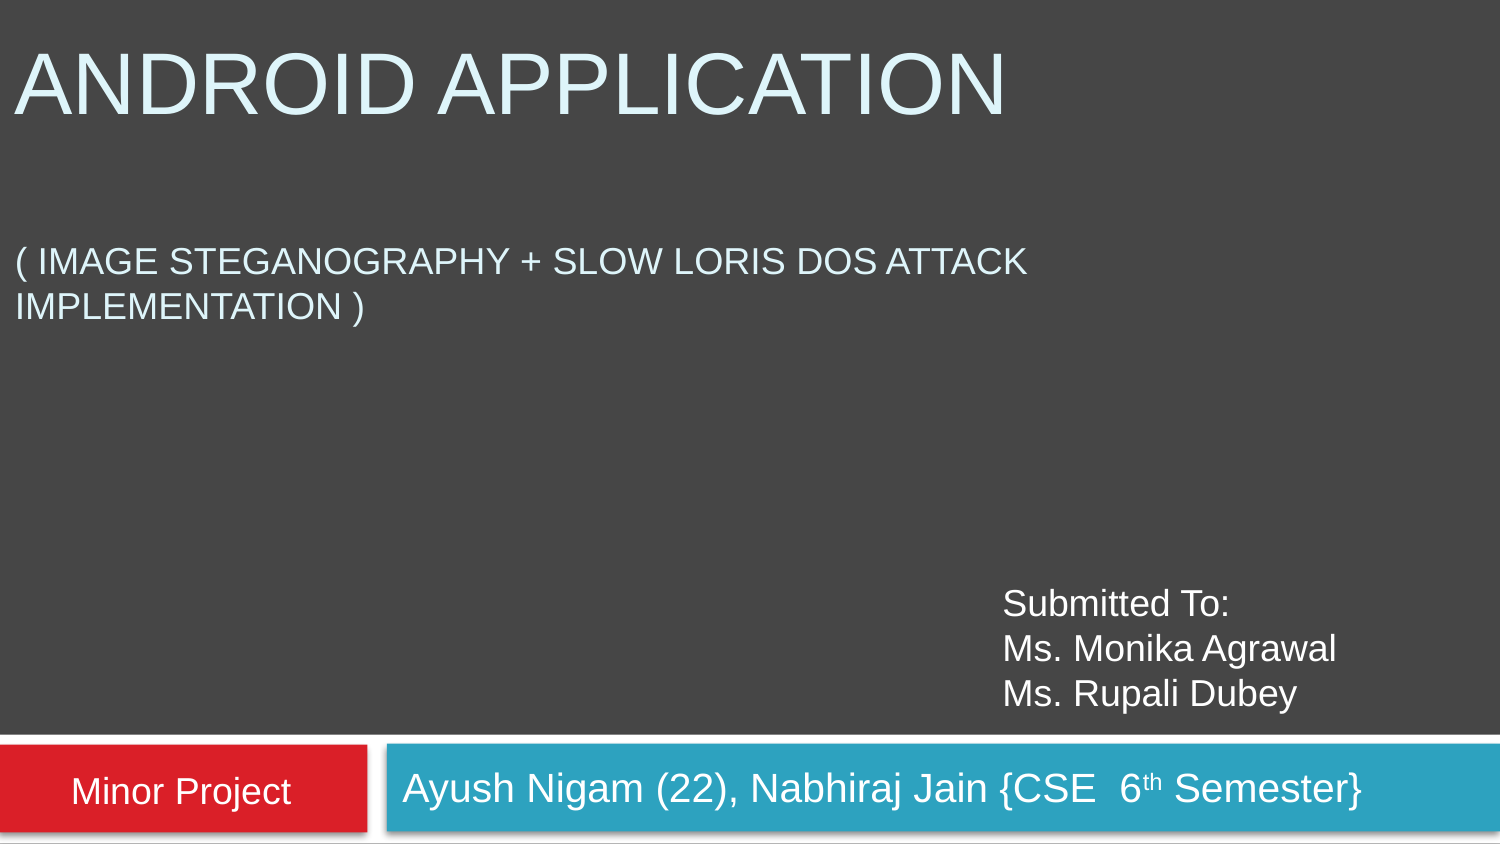

# Android application ( Image Steganography + Slow Loris dos Attack Implementation )
Submitted To:
Ms. Monika Agrawal
Ms. Rupali Dubey
Ayush Nigam (22), Nabhiraj Jain {CSE  6th Semester}
Minor Project